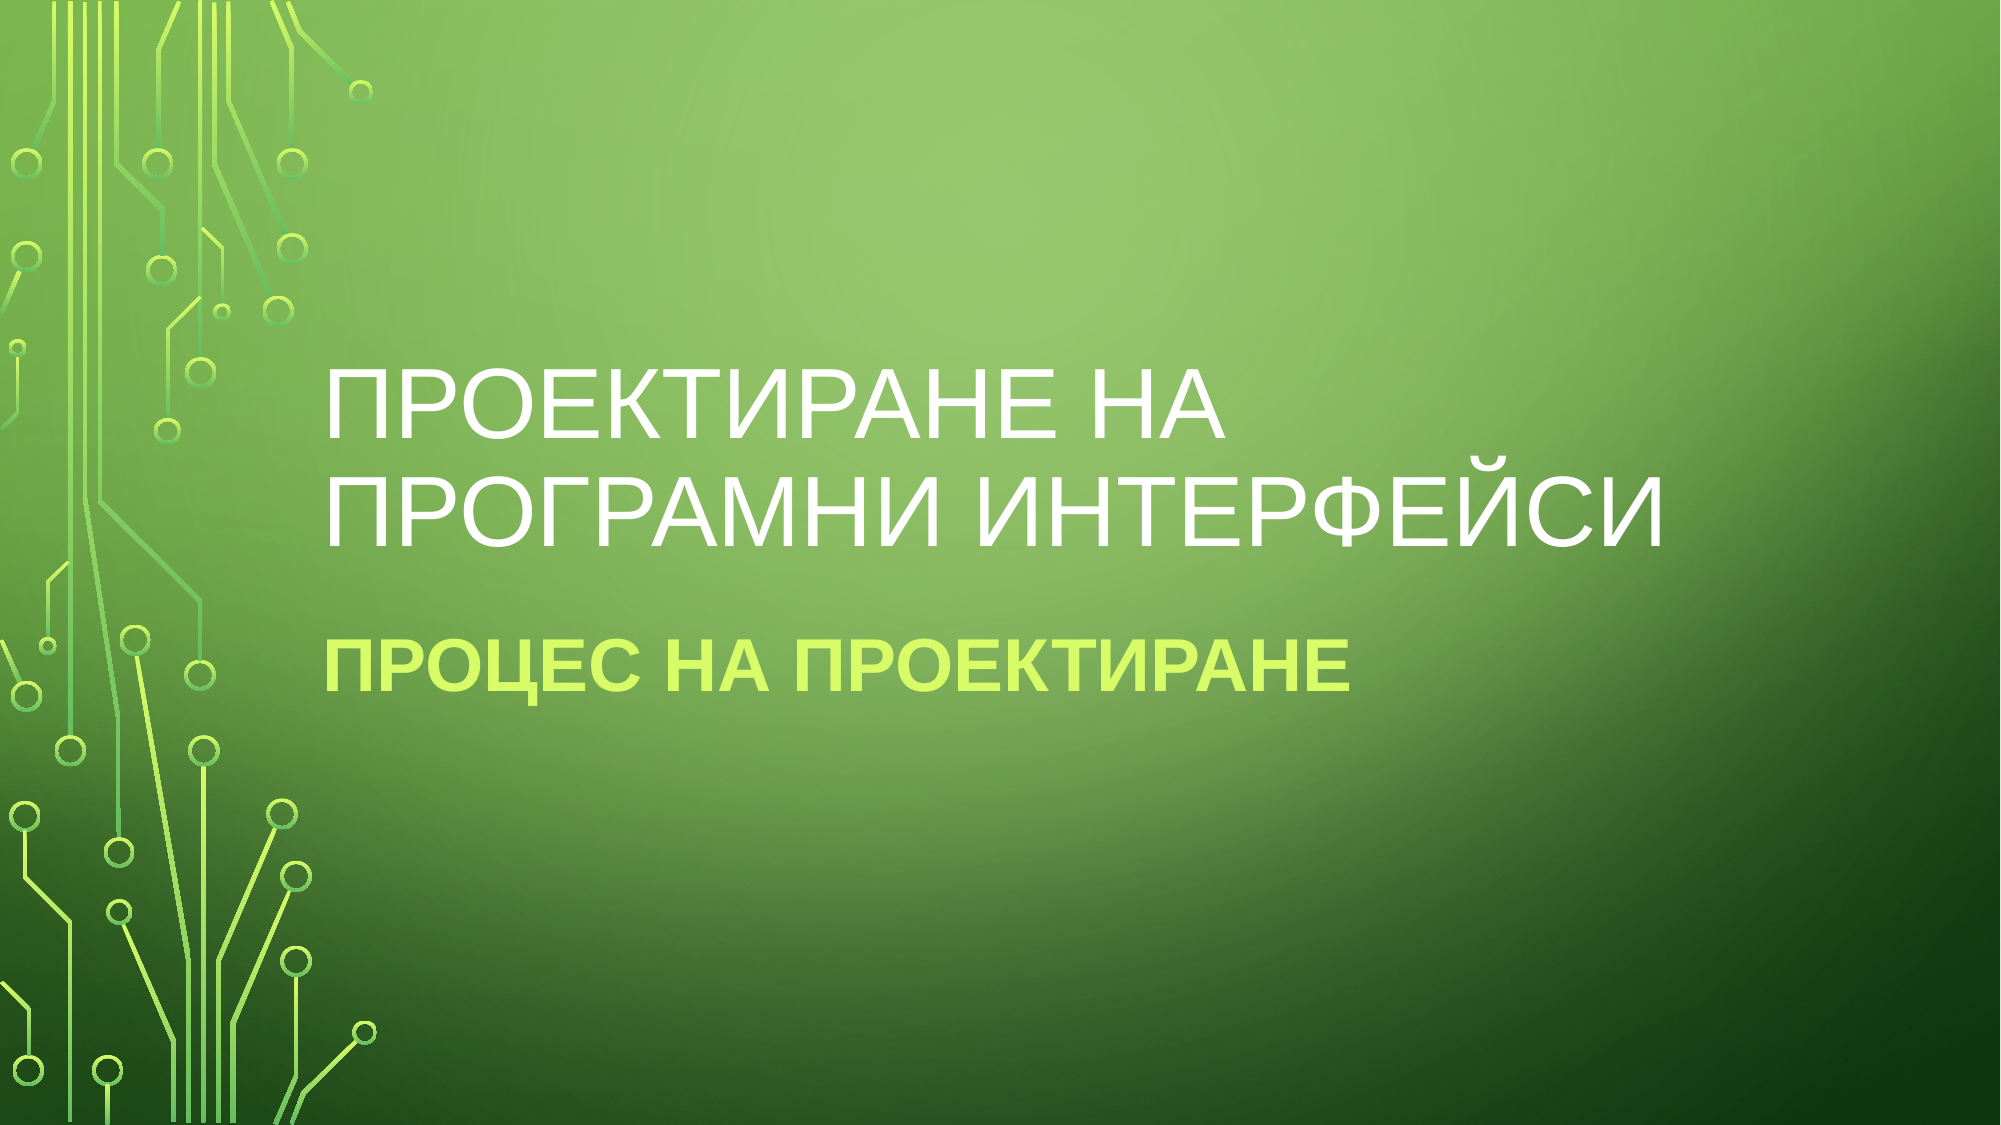

# Проектиране на програмни интерфейси
Процес на проектиране